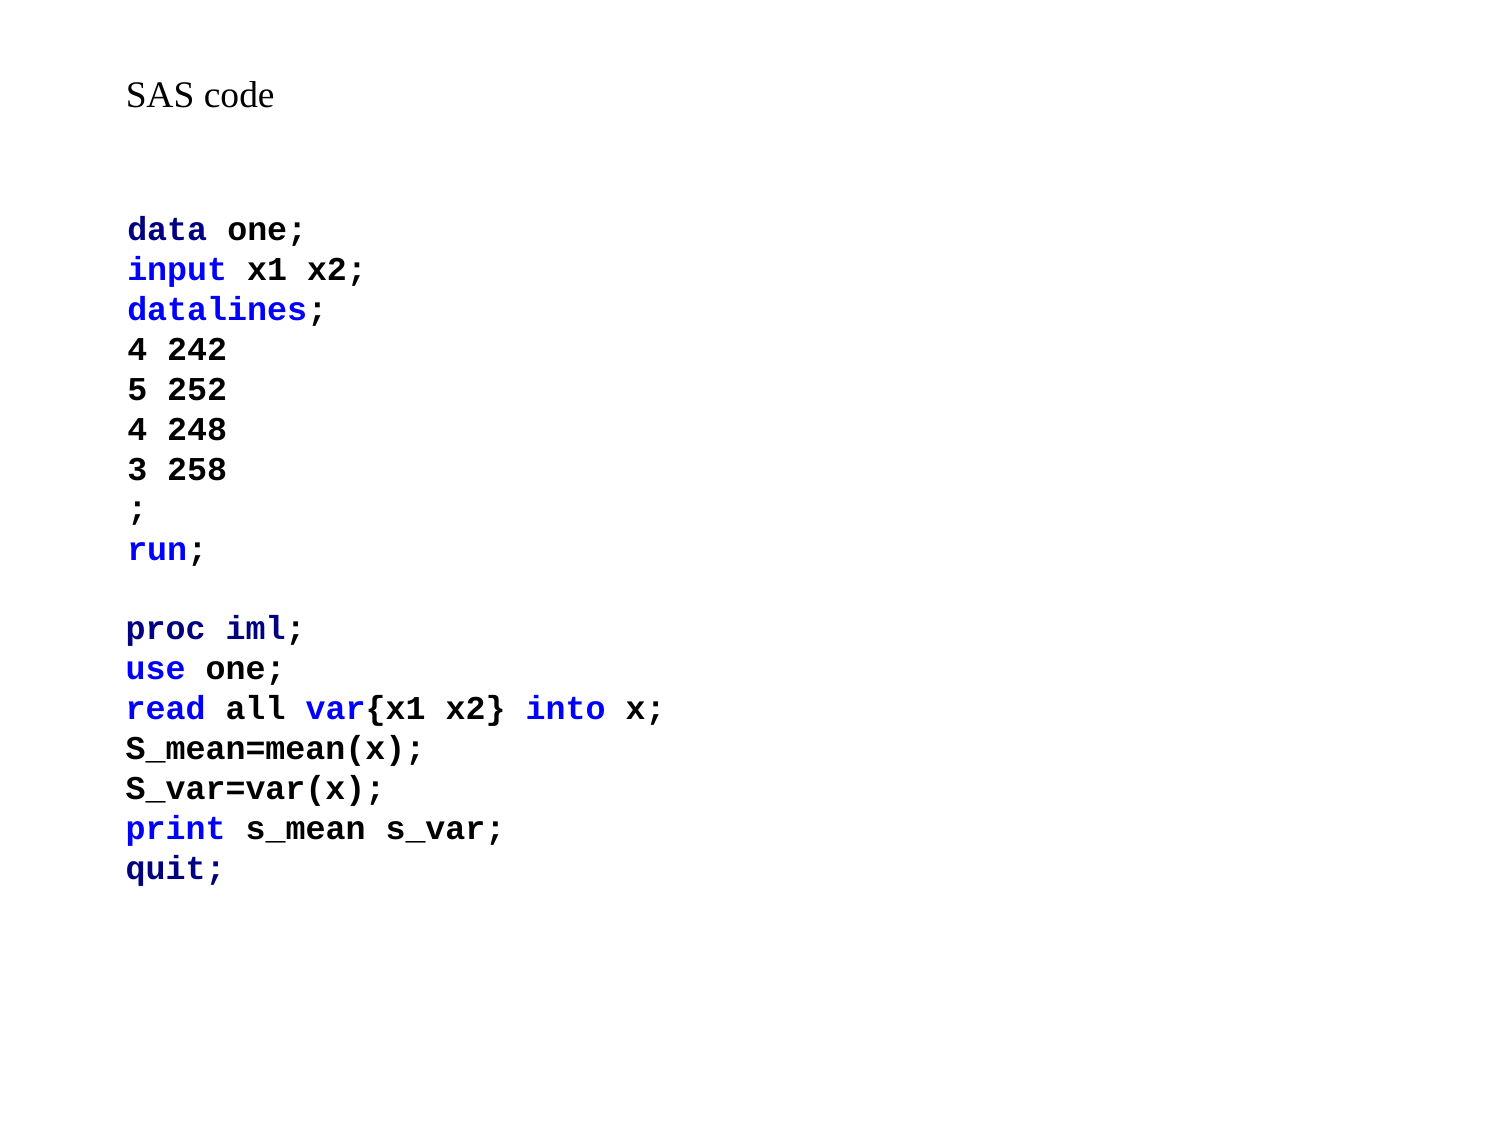

SAS code
data one;
input x1 x2;
datalines;
4 242
5 252
4 248
3 258
;
run;

proc iml;
use one;
read all var{x1 x2} into x;
S_mean=mean(x);
S_var=var(x);
print s_mean s_var;
quit;